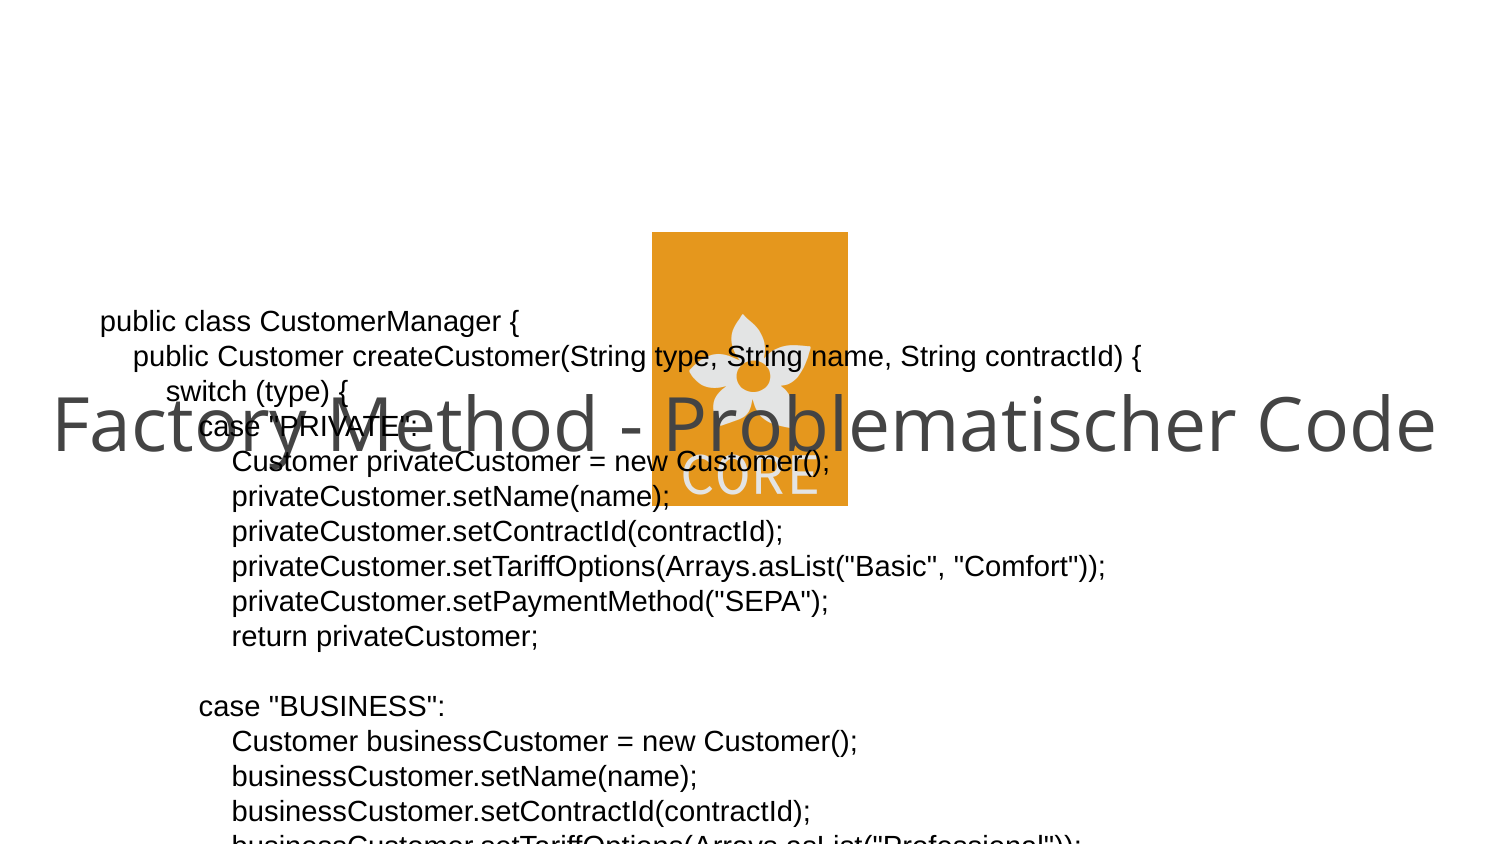

# Factory Method - Problematischer Code

public class CustomerManager {
    public Customer createCustomer(String type, String name, String contractId) {
        switch (type) {
            case "PRIVATE":
                Customer privateCustomer = new Customer();
                privateCustomer.setName(name);
                privateCustomer.setContractId(contractId);
                privateCustomer.setTariffOptions(Arrays.asList("Basic", "Comfort"));
                privateCustomer.setPaymentMethod("SEPA");
                return privateCustomer;
            case "BUSINESS":
                Customer businessCustomer = new Customer();
                businessCustomer.setName(name);
                businessCustomer.setContractId(contractId);
                businessCustomer.setTariffOptions(Arrays.asList("Professional"));
                businessCustomer.setPaymentMethod("Invoice");
                return businessCustomer;
            default:
                throw new IllegalArgumentException("Unknown type: " + type);
        }
    }
}